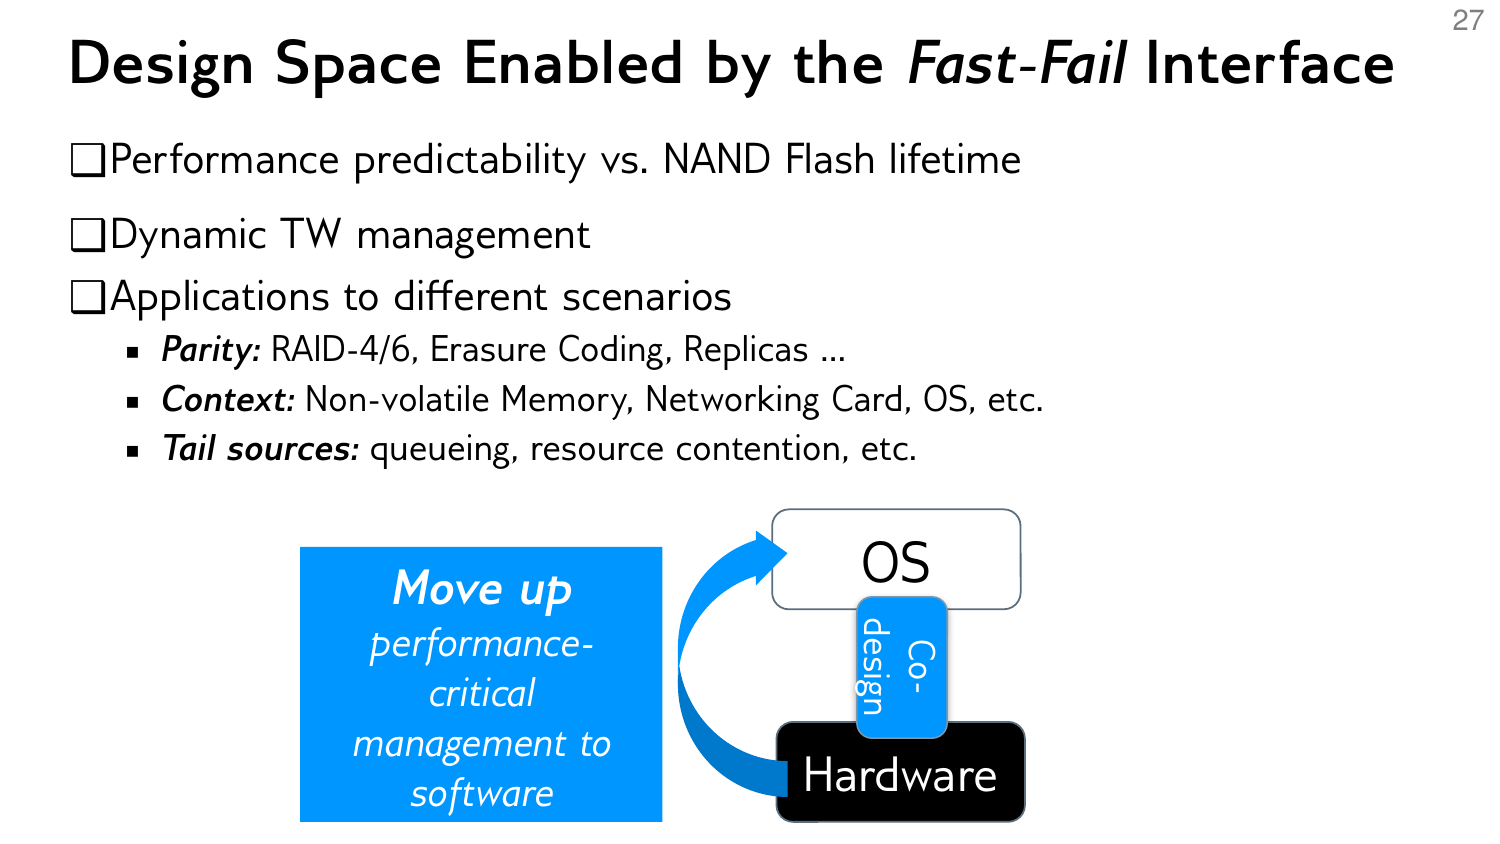

# Design Space Enabled by the Fast-Fail Interface
Performance predictability vs. NAND Flash lifetime
Dynamic TW management
Applications to different scenarios
Parity: RAID-4/6, Erasure Coding, Replicas …
Context: Non-volatile Memory, Networking Card, OS, etc.
Tail sources: queueing, resource contention, etc.

OS

Move up performance-critical management to software
Co-design
Hardware